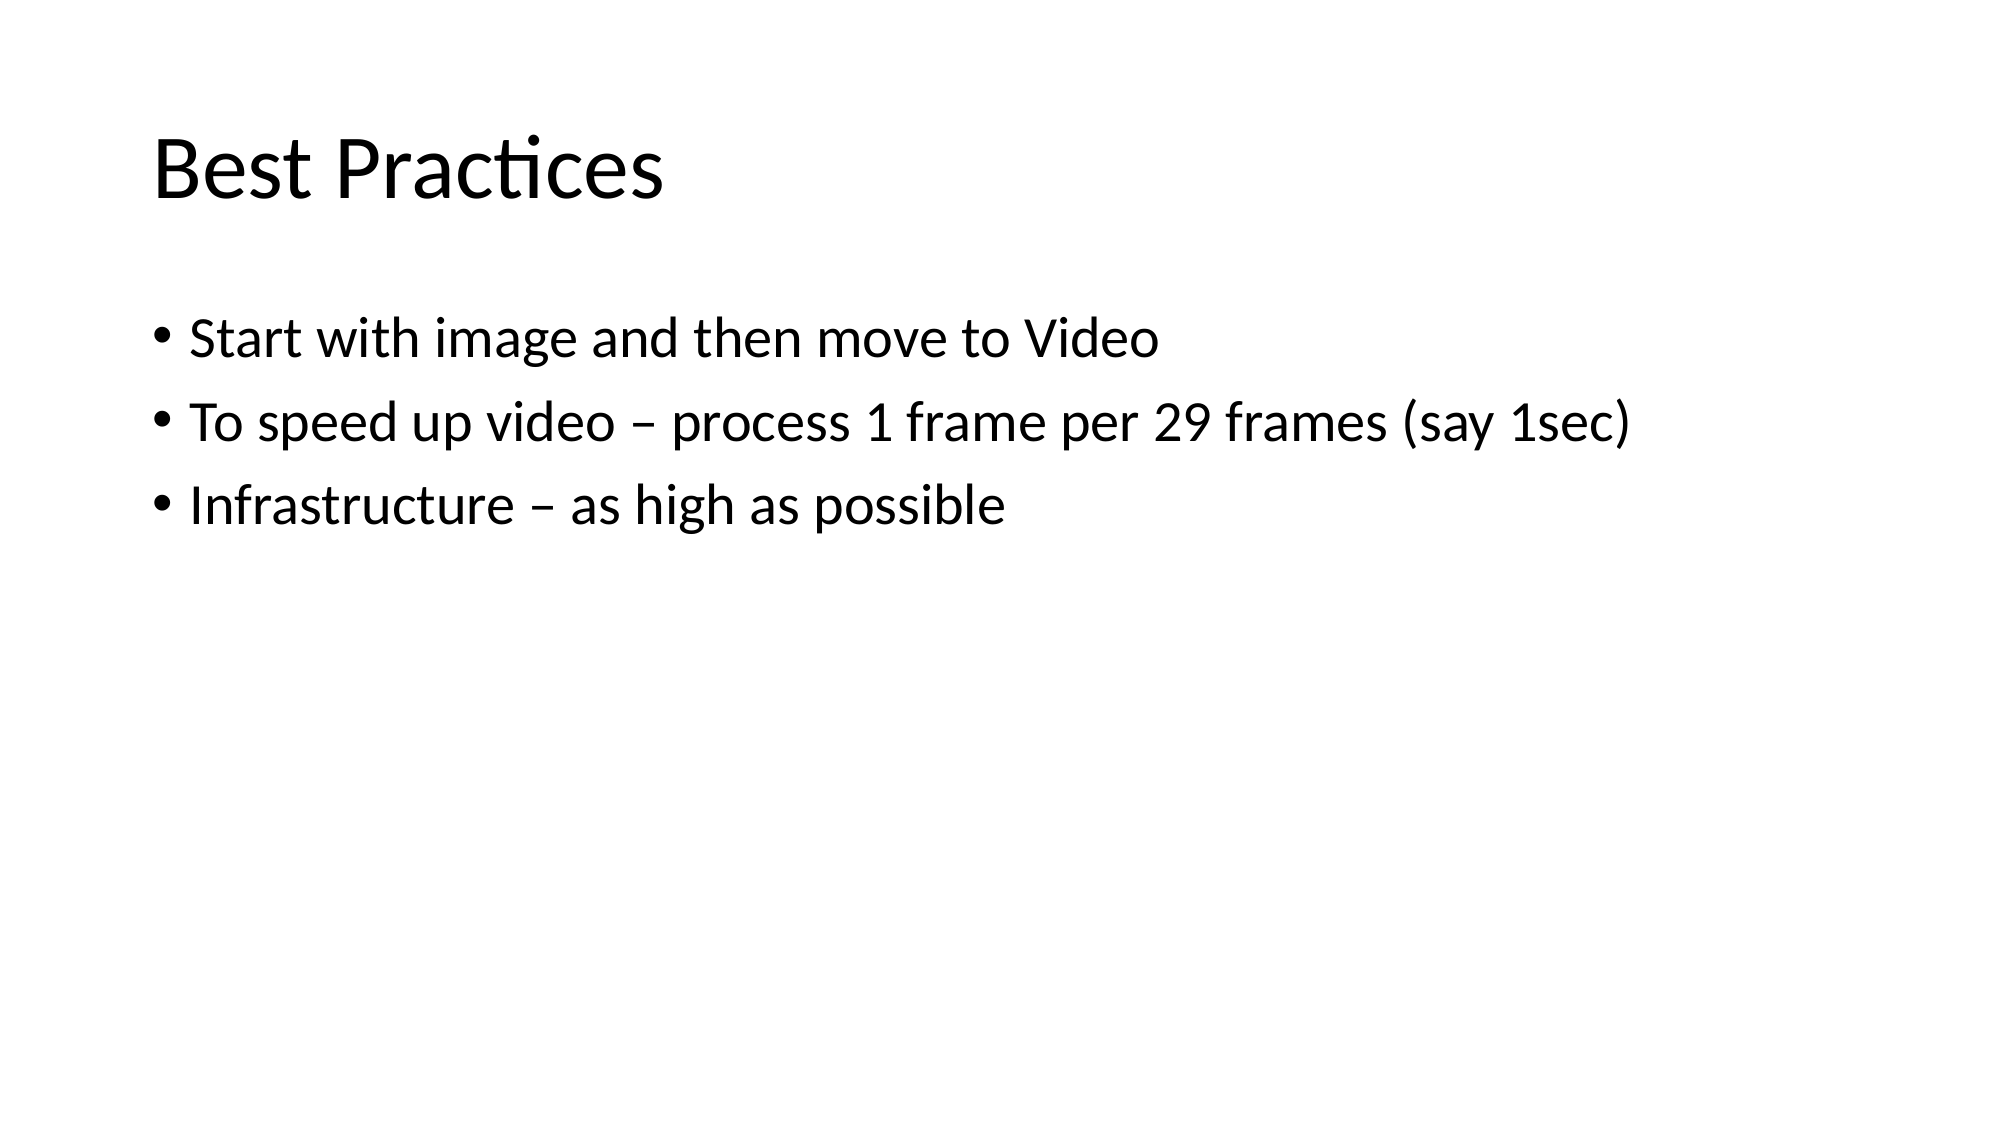

# Best Practices
Start with image and then move to Video
To speed up video – process 1 frame per 29 frames (say 1sec)
Infrastructure – as high as possible